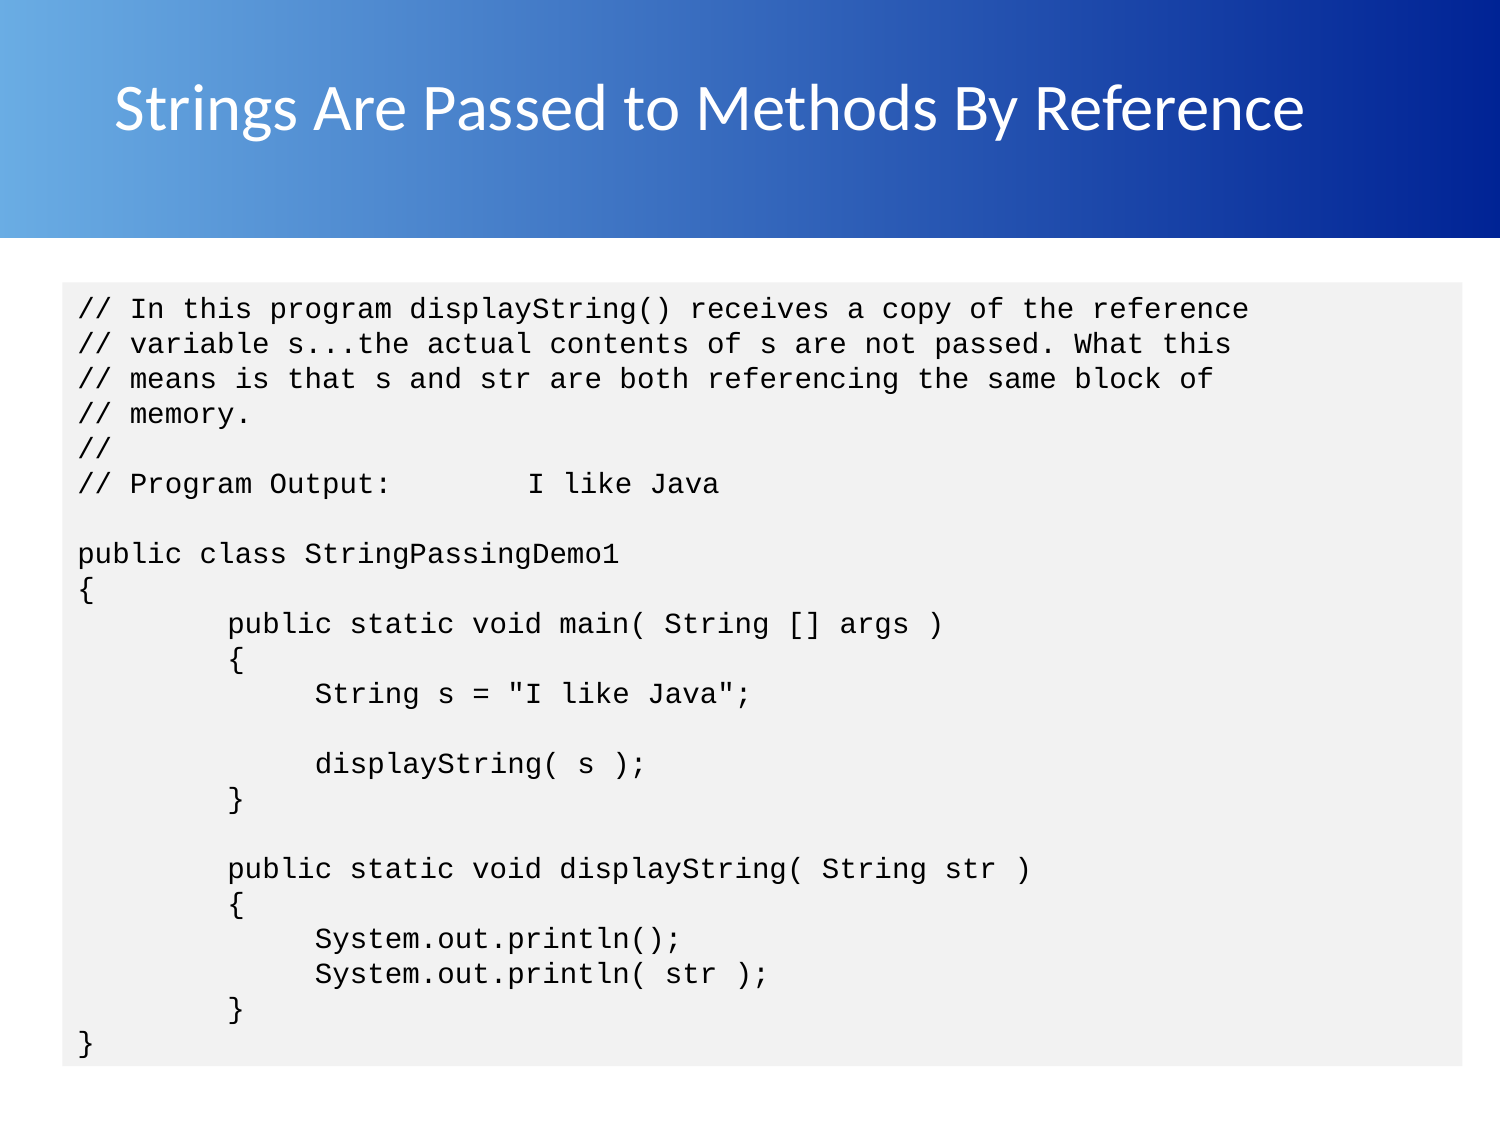

# Strings Are Passed to Methods By Reference

// In this program displayString() receives a copy of the reference
// variable s...the actual contents of s are not passed. What this
// means is that s and str are both referencing the same block of
// memory.
//
// Program Output:	I like Java

public class StringPassingDemo1
{
	public static void main( String [] args )
	{
	     String s = "I like Java";

	     displayString( s );
	}

	public static void displayString( String str )
	{
	     System.out.println();
	     System.out.println( str );
	}
}